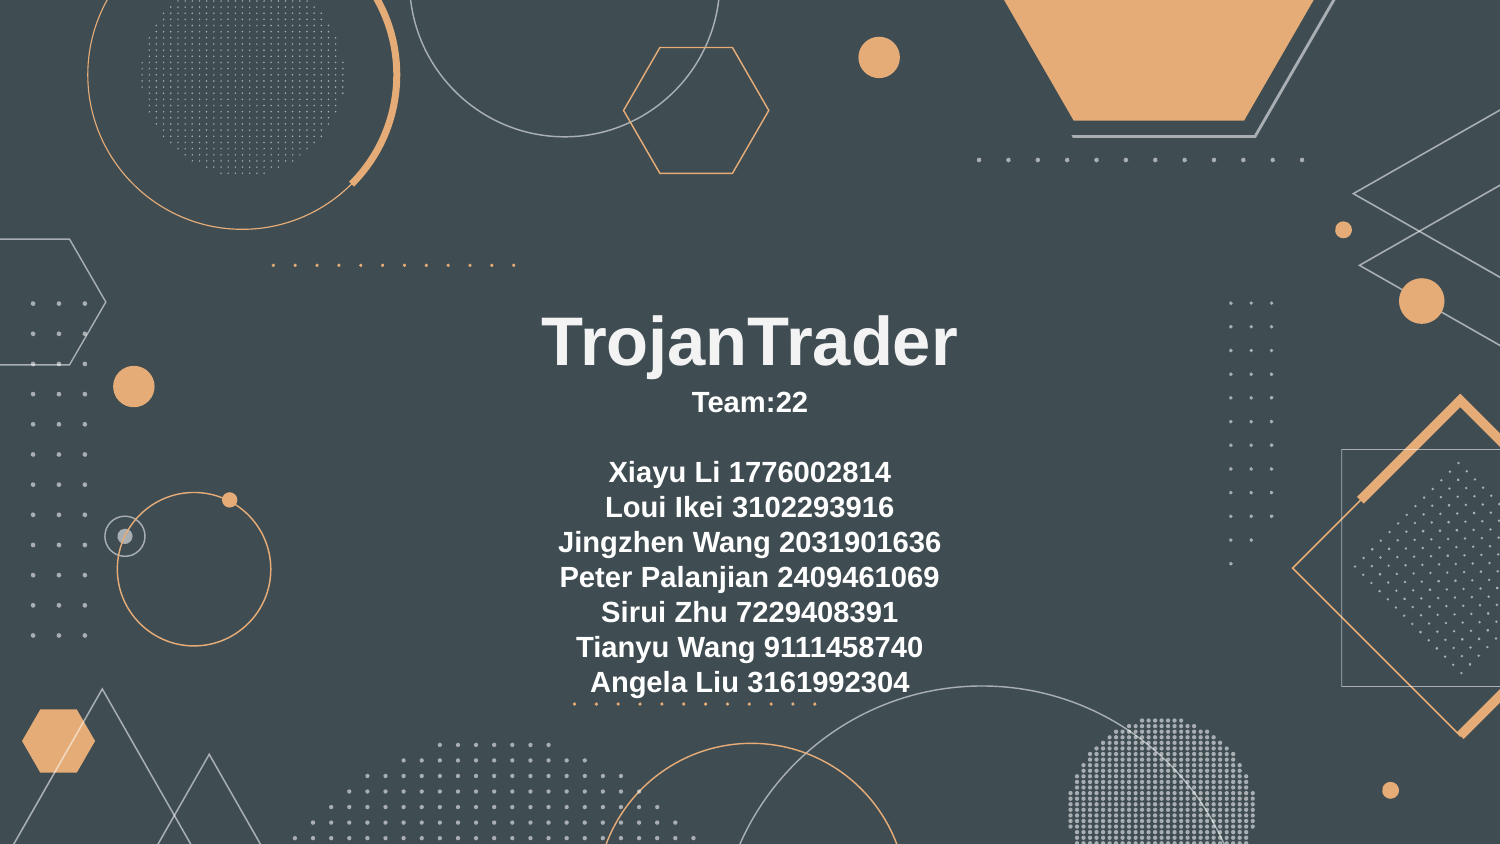

# TrojanTrader
Team:22

Xiayu Li 1776002814
Loui Ikei 3102293916
Jingzhen Wang 2031901636
Peter Palanjian 2409461069
Sirui Zhu 7229408391
Tianyu Wang 9111458740
Angela Liu 3161992304